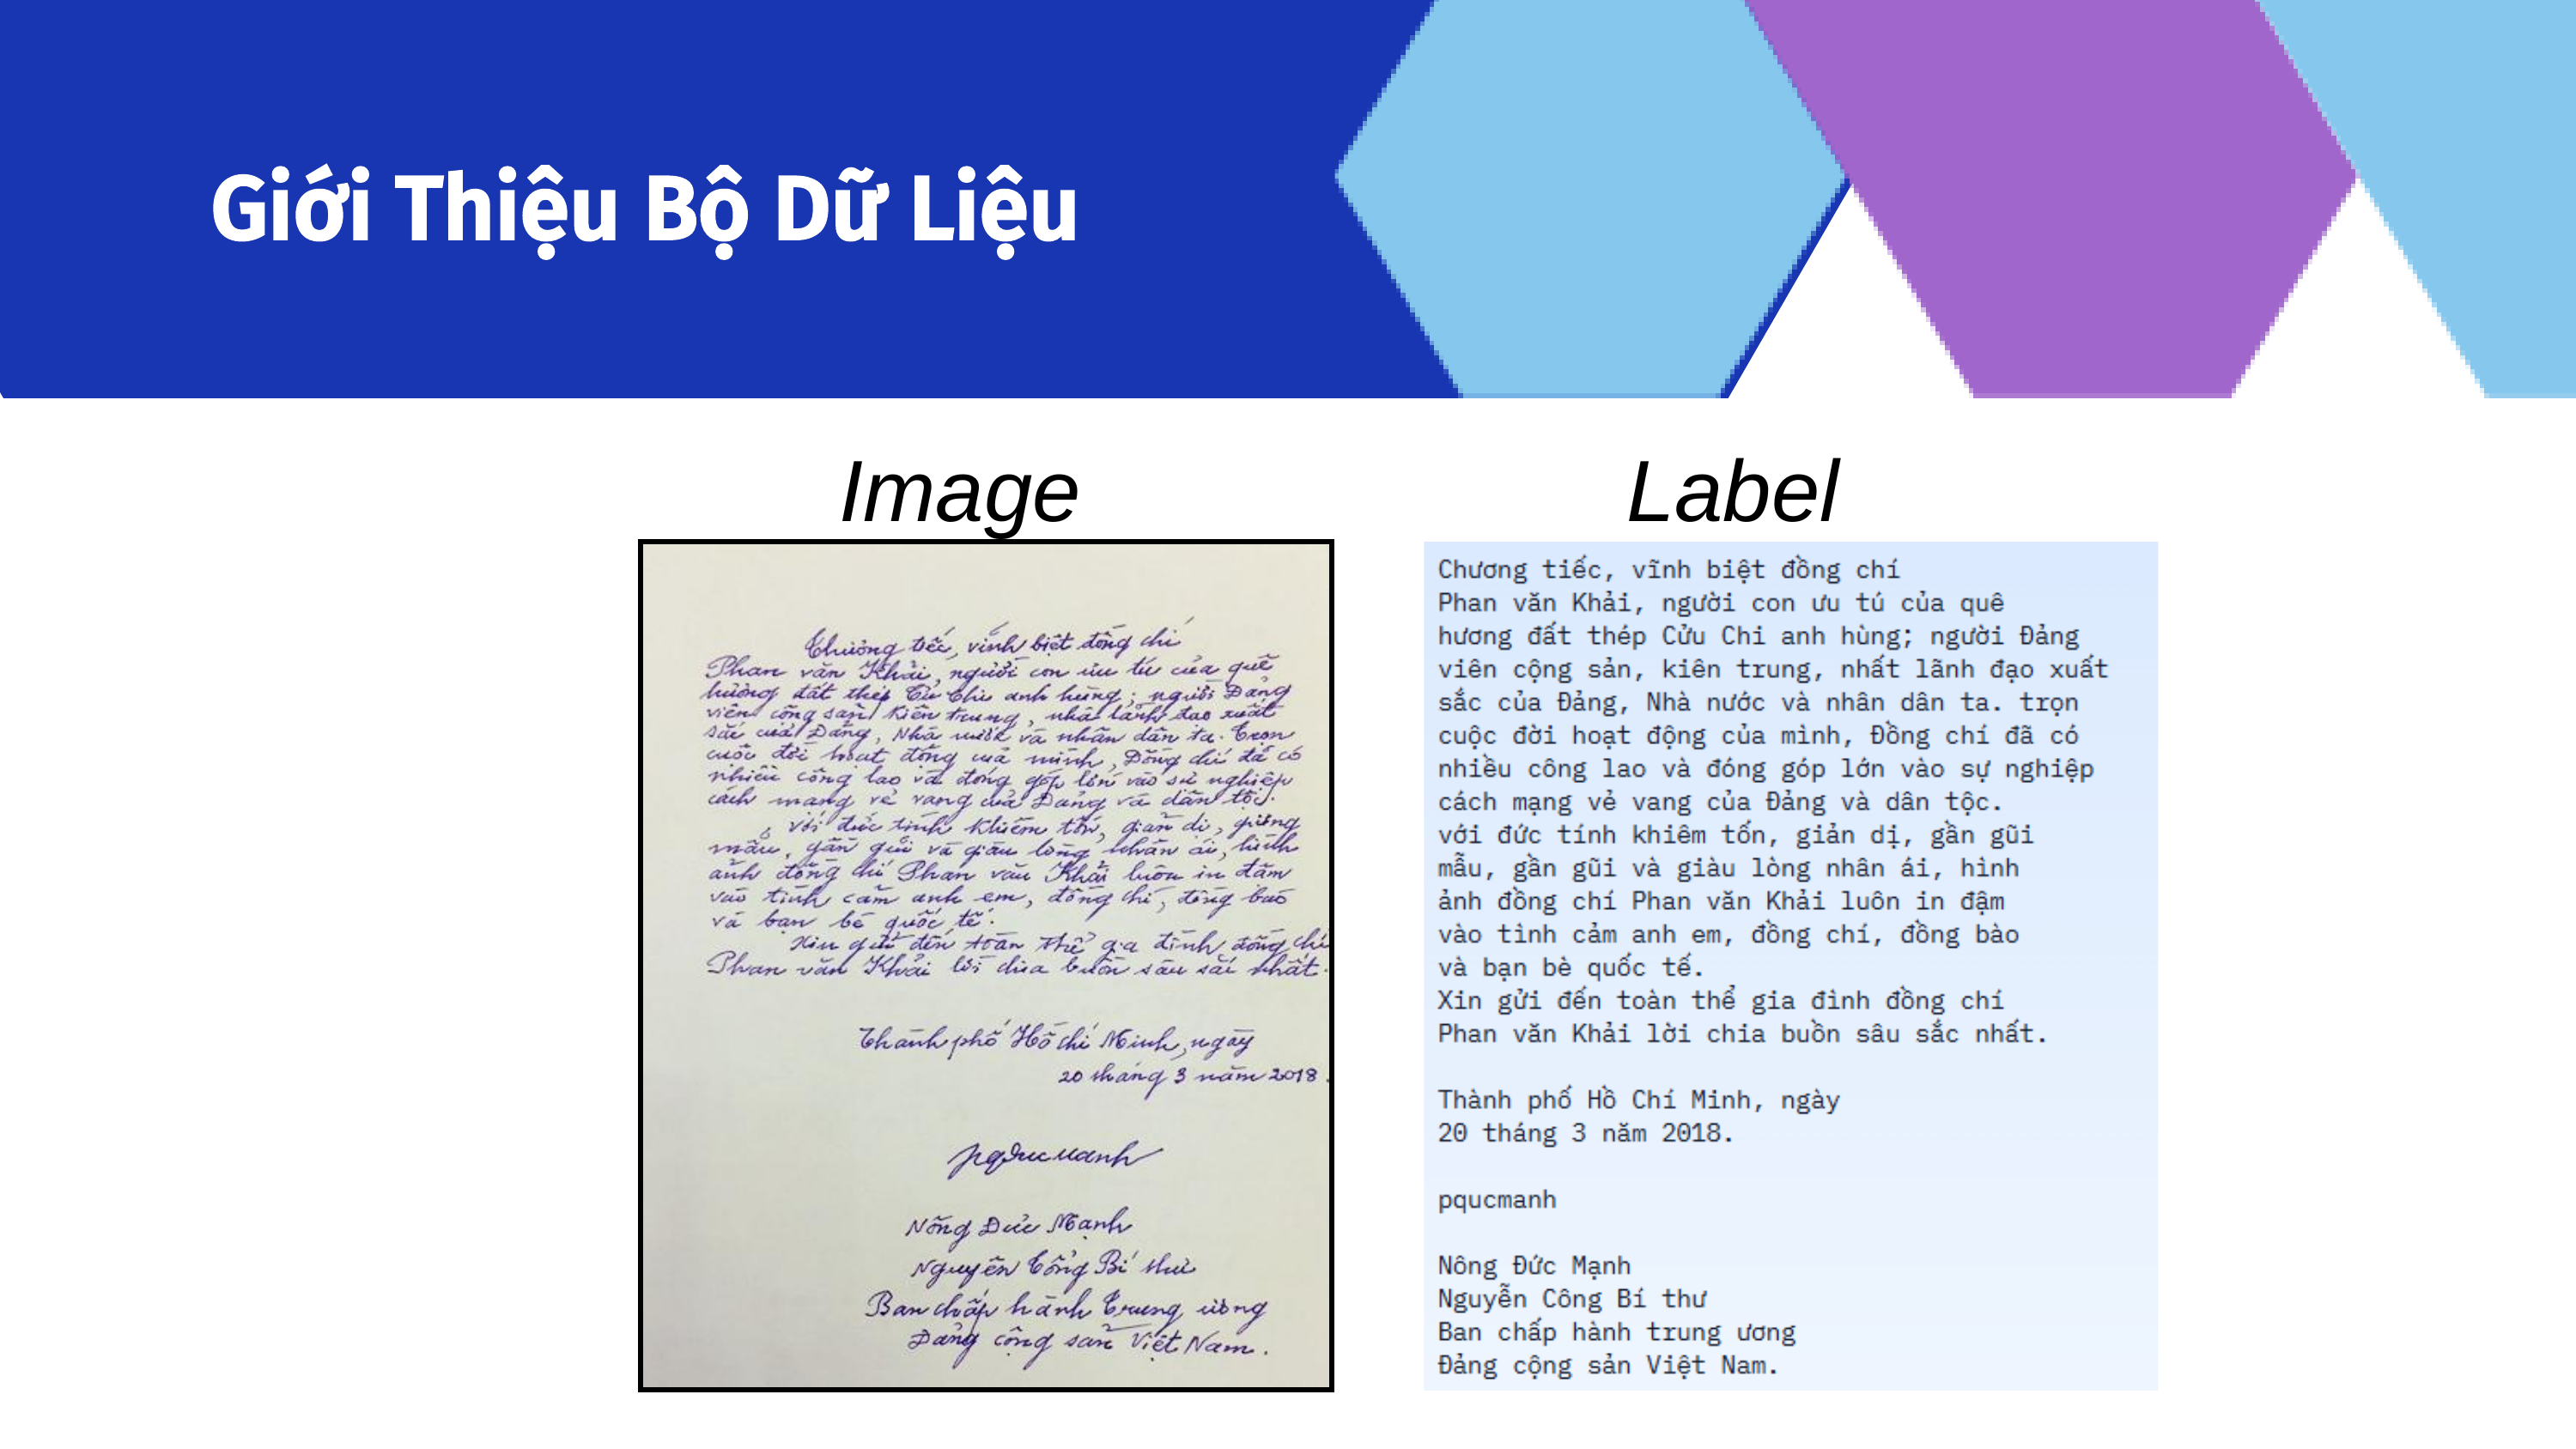

Giới Thiệu Bộ Dữ Liệu
Image
Label